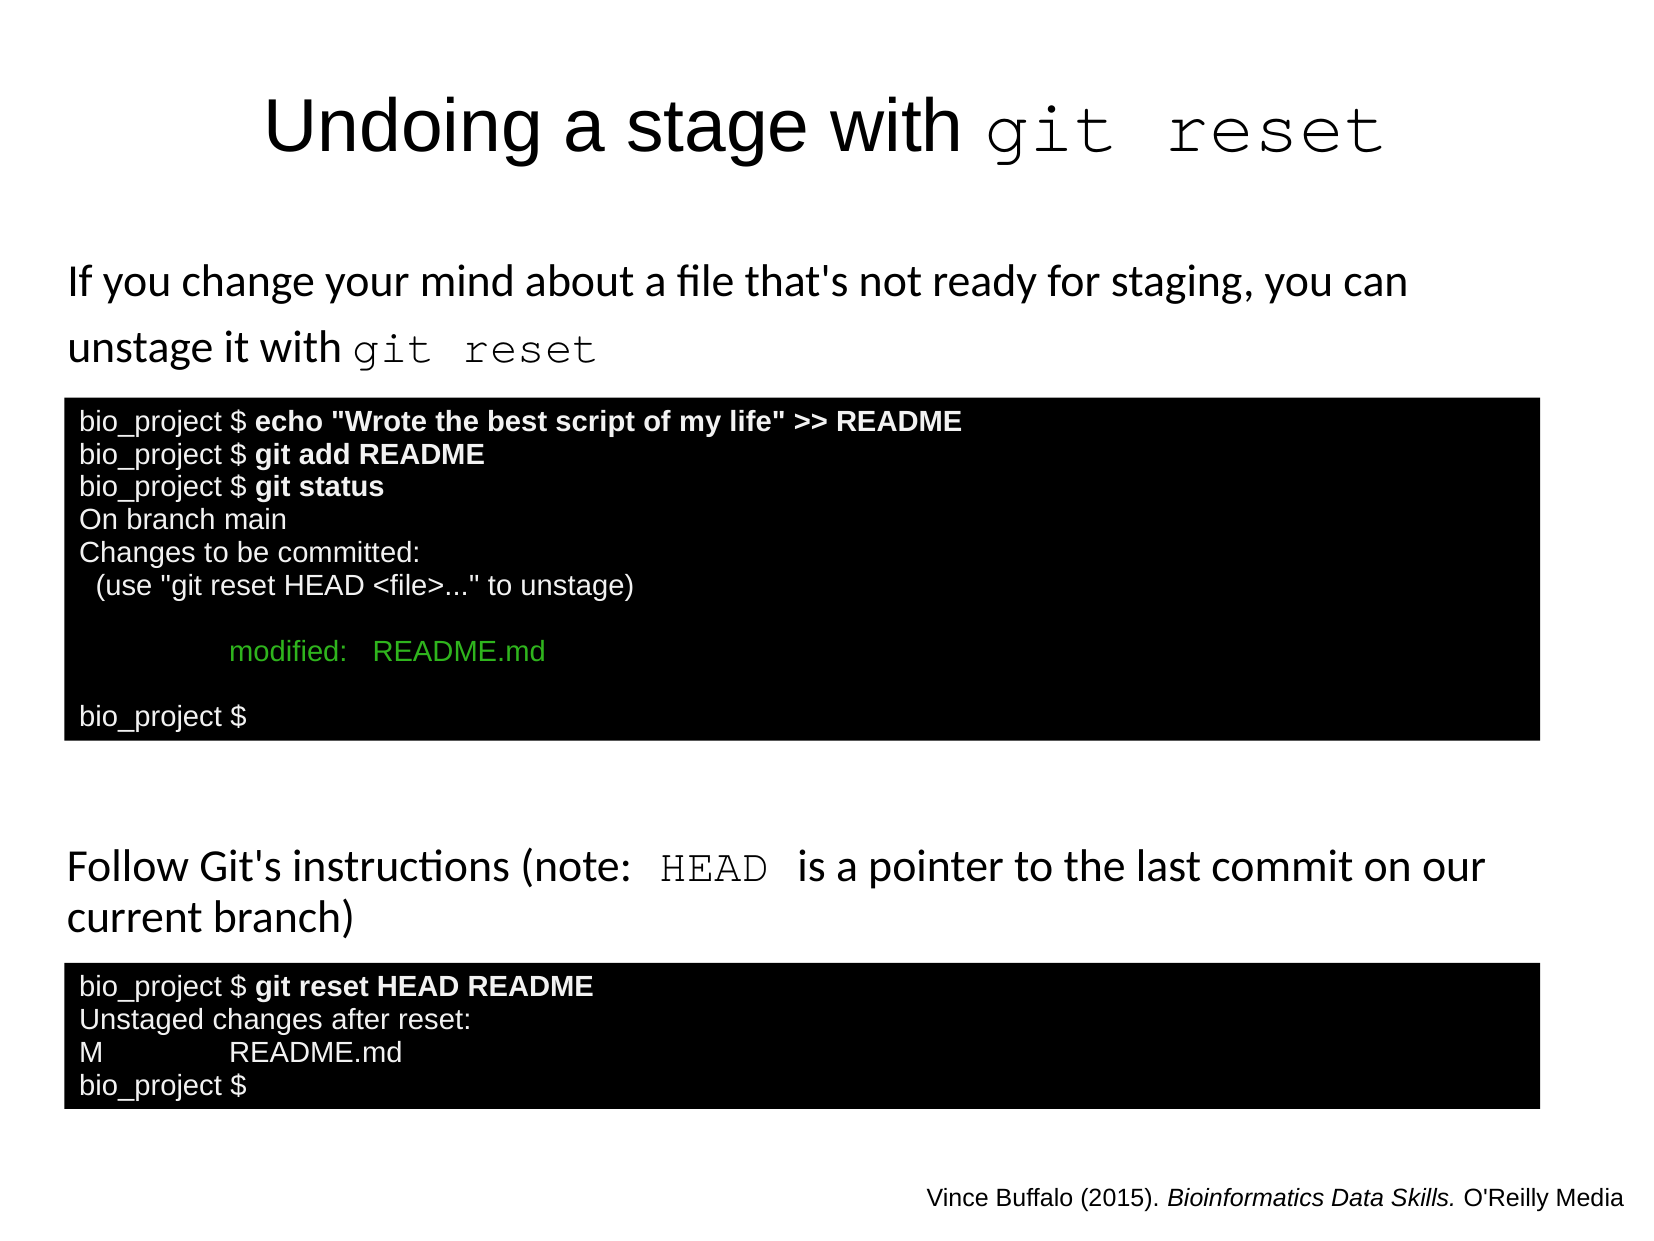

Undoing a stage with git reset
If you change your mind about a file that's not ready for staging, you can unstage it with git reset
bio_project $ echo "Wrote the best script of my life" >> README
bio_project $ git add README
bio_project $ git status
On branch main
Changes to be committed:
  (use "git reset HEAD <file>..." to unstage)

	modified:   README.md

bio_project $
Follow Git's instructions (note: HEAD is a pointer to the last commit on our current branch)
bio_project $ git reset HEAD README
Unstaged changes after reset:
M	README.md
bio_project $
Vince Buffalo (2015). Bioinformatics Data Skills. O'Reilly Media